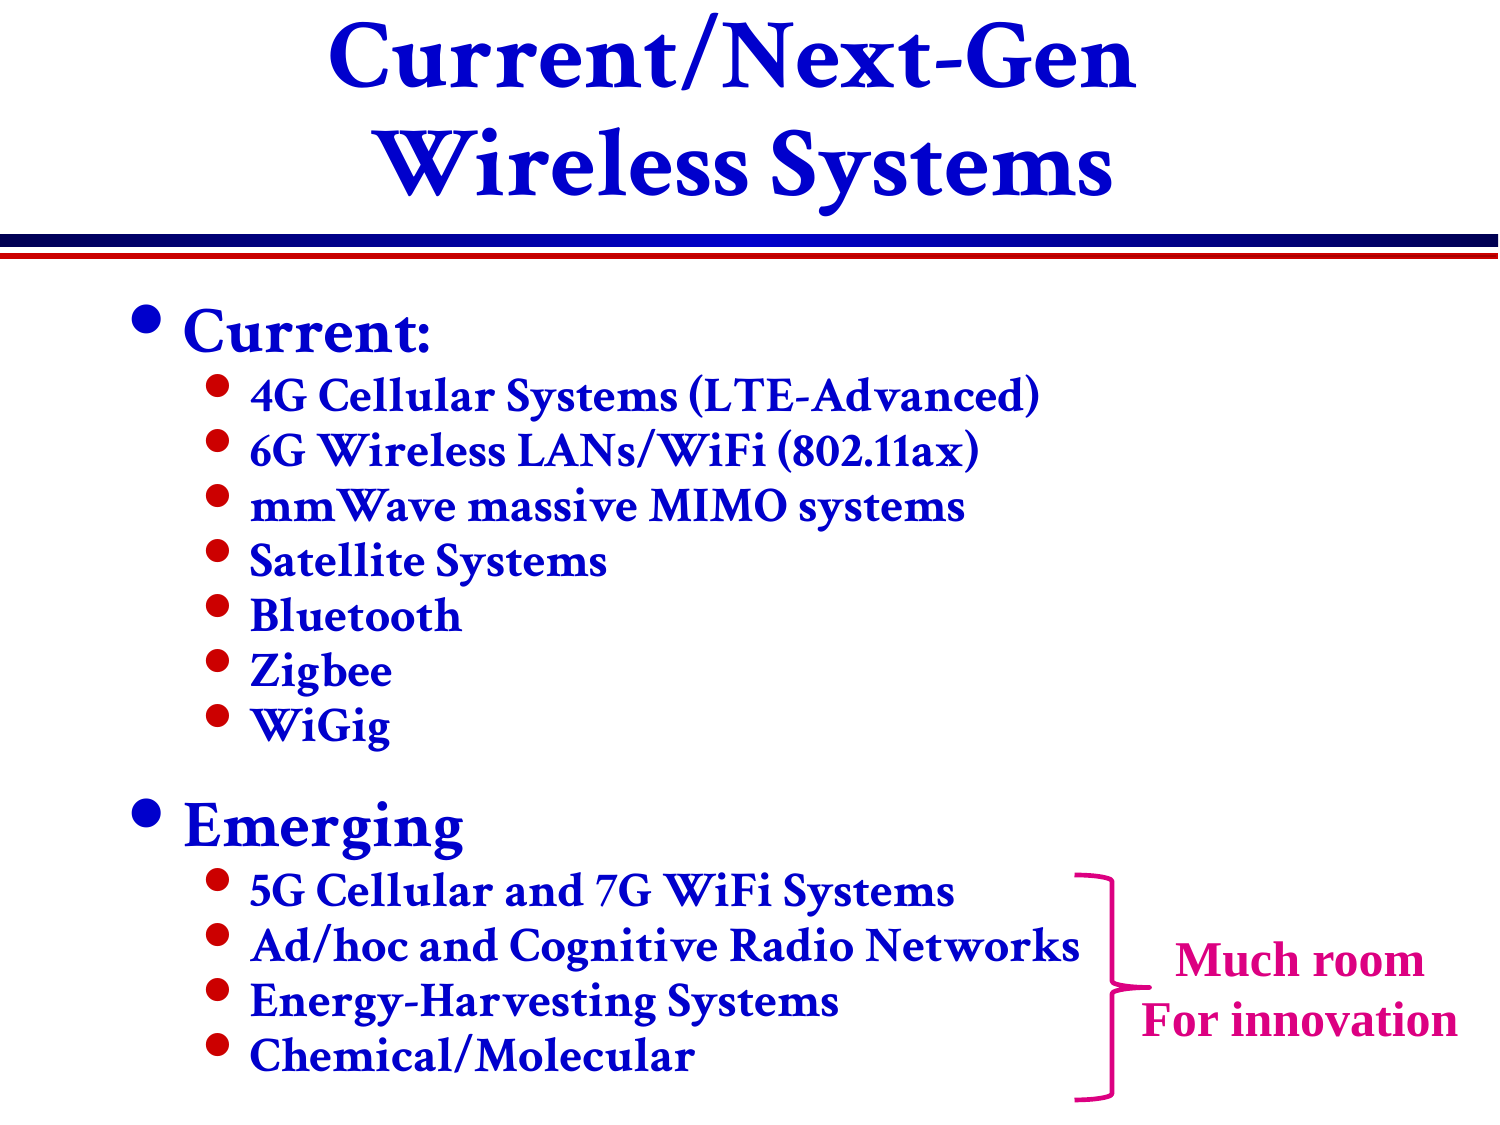

# Current/Next-Gen Wireless Systems
Current:
4G Cellular Systems (LTE-Advanced)
6G Wireless LANs/WiFi (802.11ax)
mmWave massive MIMO systems
Satellite Systems
Bluetooth
Zigbee
WiGig
Emerging
5G Cellular and 7G WiFi Systems
Ad/hoc and Cognitive Radio Networks
Energy-Harvesting Systems
Chemical/Molecular

Much room
For innovation